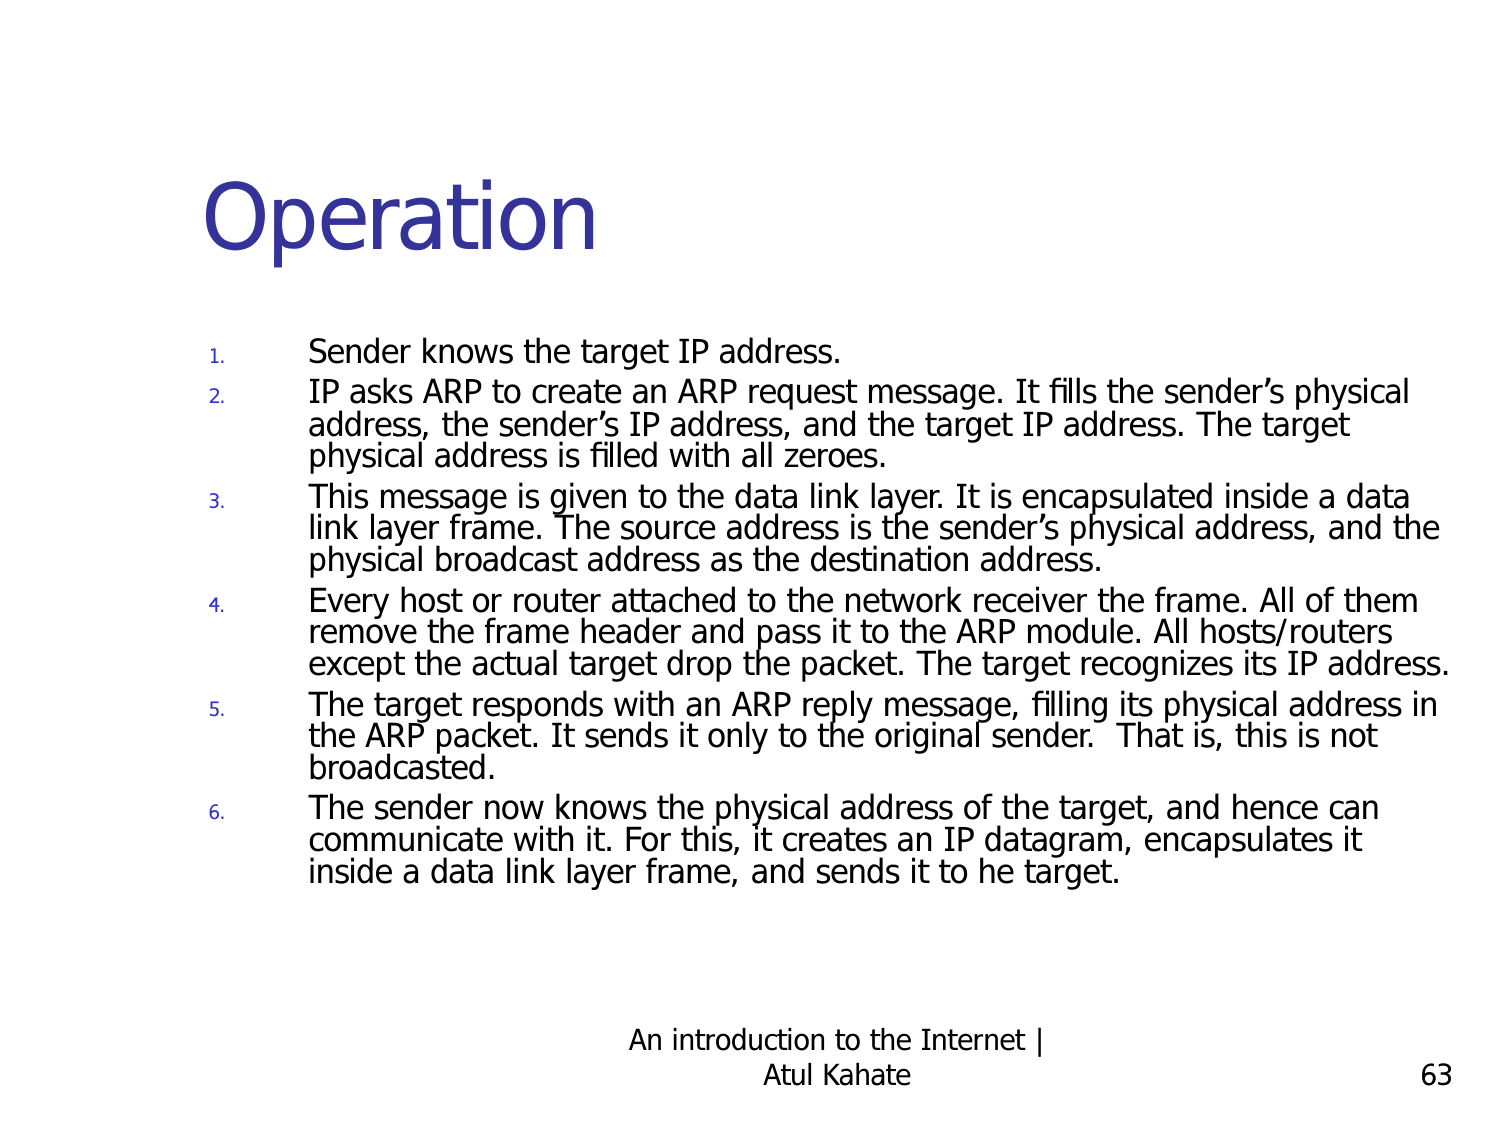

Operation
Sender knows the target IP address.
IP asks ARP to create an ARP request message. It fills the sender’s physical address, the sender’s IP address, and the target IP address. The target physical address is filled with all zeroes.
This message is given to the data link layer. It is encapsulated inside a data link layer frame. The source address is the sender’s physical address, and the physical broadcast address as the destination address.
Every host or router attached to the network receiver the frame. All of them remove the frame header and pass it to the ARP module. All hosts/routers except the actual target drop the packet. The target recognizes its IP address.
The target responds with an ARP reply message, filling its physical address in the ARP packet. It sends it only to the original sender.  That is, this is not broadcasted.
The sender now knows the physical address of the target, and hence can communicate with it. For this, it creates an IP datagram, encapsulates it inside a data link layer frame, and sends it to he target.

An introduction to the Internet | Atul Kahate
63